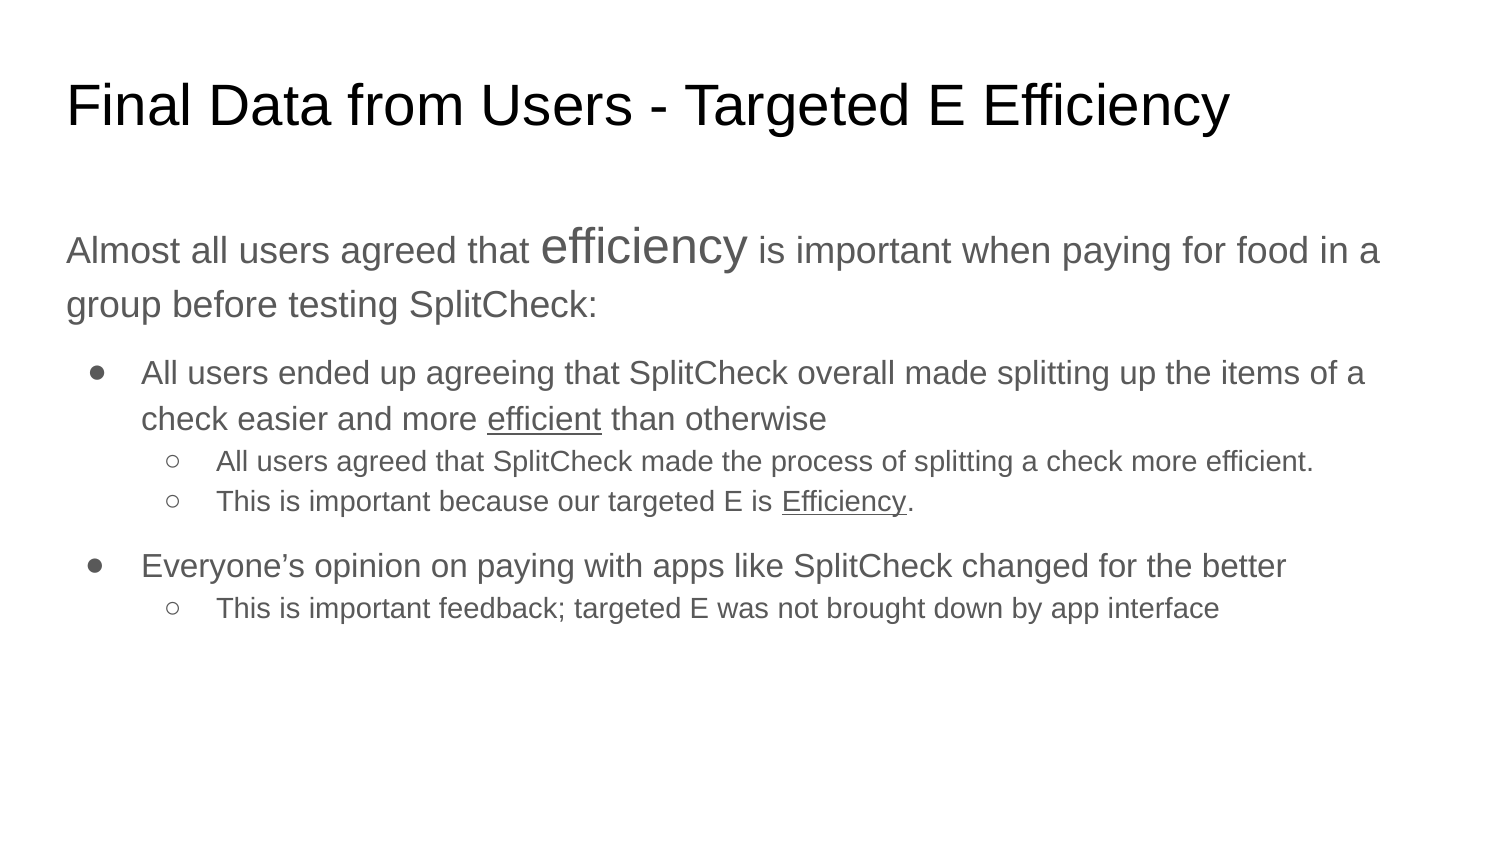

# Final Data from Users - Targeted E Efficiency
Almost all users agreed that efficiency is important when paying for food in a group before testing SplitCheck:
All users ended up agreeing that SplitCheck overall made splitting up the items of a check easier and more efficient than otherwise
All users agreed that SplitCheck made the process of splitting a check more efficient.
This is important because our targeted E is Efficiency.
Everyone’s opinion on paying with apps like SplitCheck changed for the better
This is important feedback; targeted E was not brought down by app interface